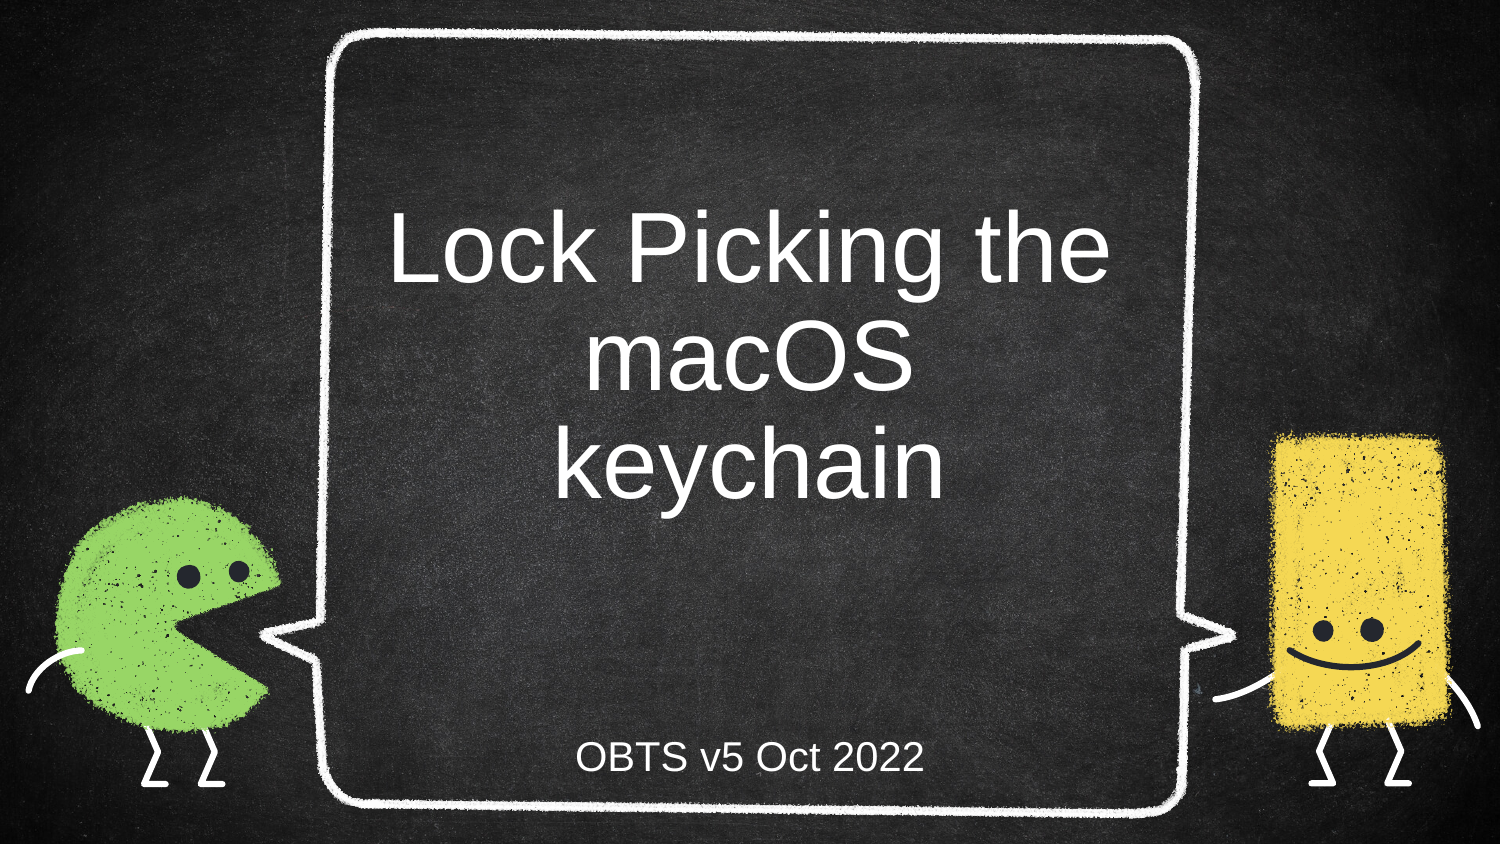

# Lock Picking the macOS keychain OBTS v5 Oct 2022